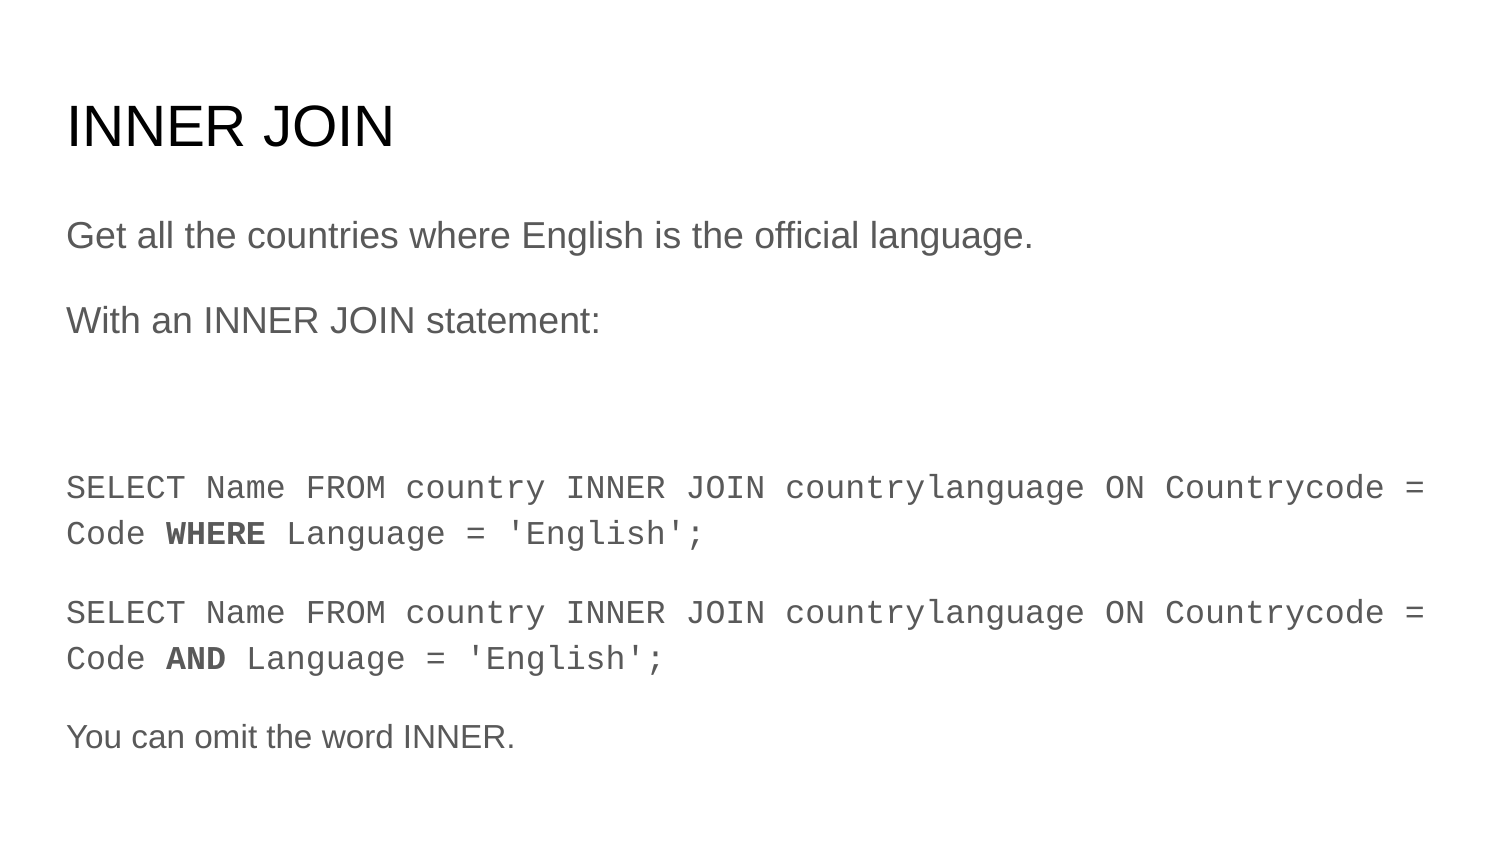

# INNER JOIN
Get all the countries where English is the official language.
With an INNER JOIN statement:

SELECT Name FROM country INNER JOIN countrylanguage ON Countrycode = Code WHERE Language = 'English';
SELECT Name FROM country INNER JOIN countrylanguage ON Countrycode = Code AND Language = 'English';
You can omit the word INNER.